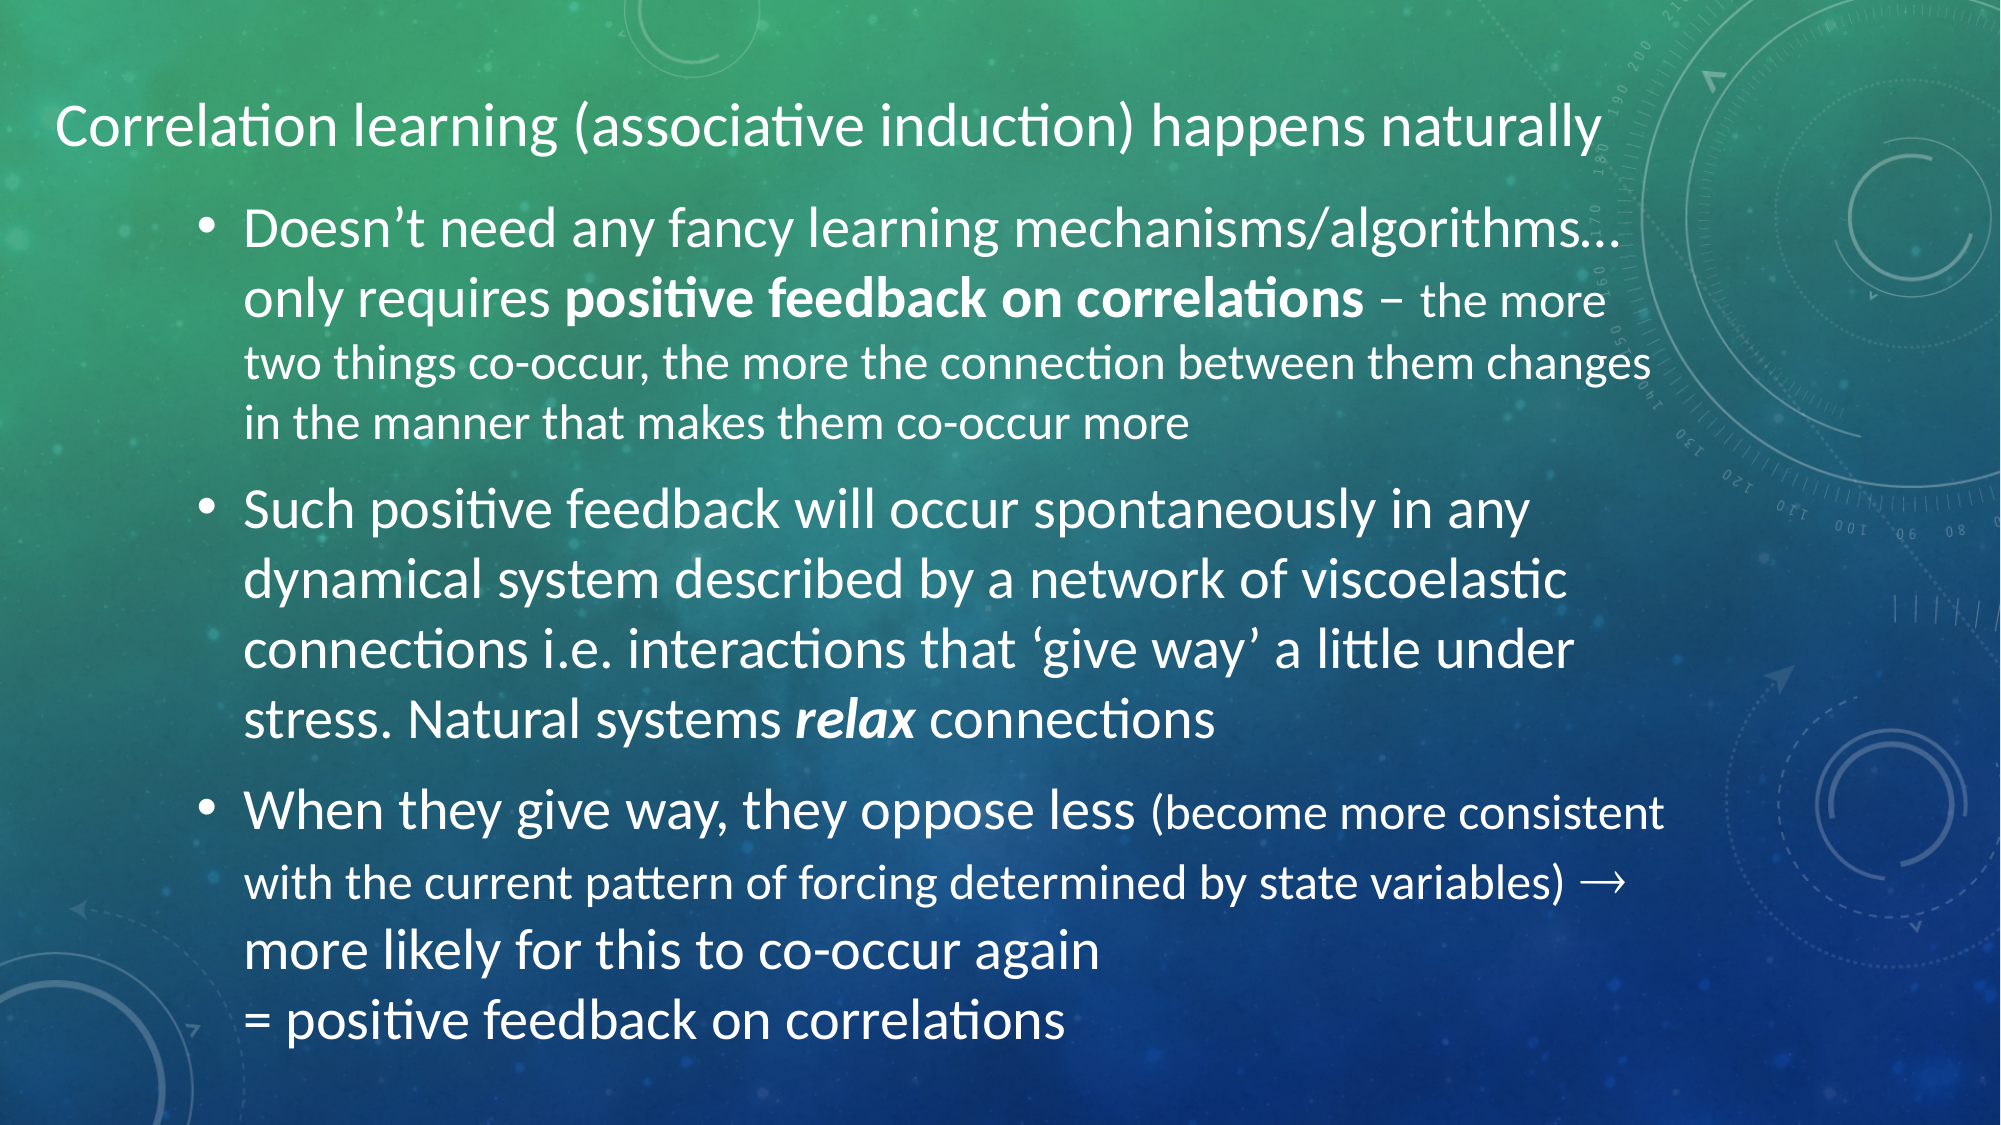

# Correlation learning (associative induction) happens naturally
Doesn’t need any fancy learning mechanisms/algorithms… only requires positive feedback on correlations – the more two things co-occur, the more the connection between them changes in the manner that makes them co-occur more
Such positive feedback will occur spontaneously in any dynamical system described by a network of viscoelastic connections i.e. interactions that ‘give way’ a little under stress. Natural systems relax connections
When they give way, they oppose less (become more consistent with the current pattern of forcing determined by state variables) → more likely for this to co-occur again
= positive feedback on correlations